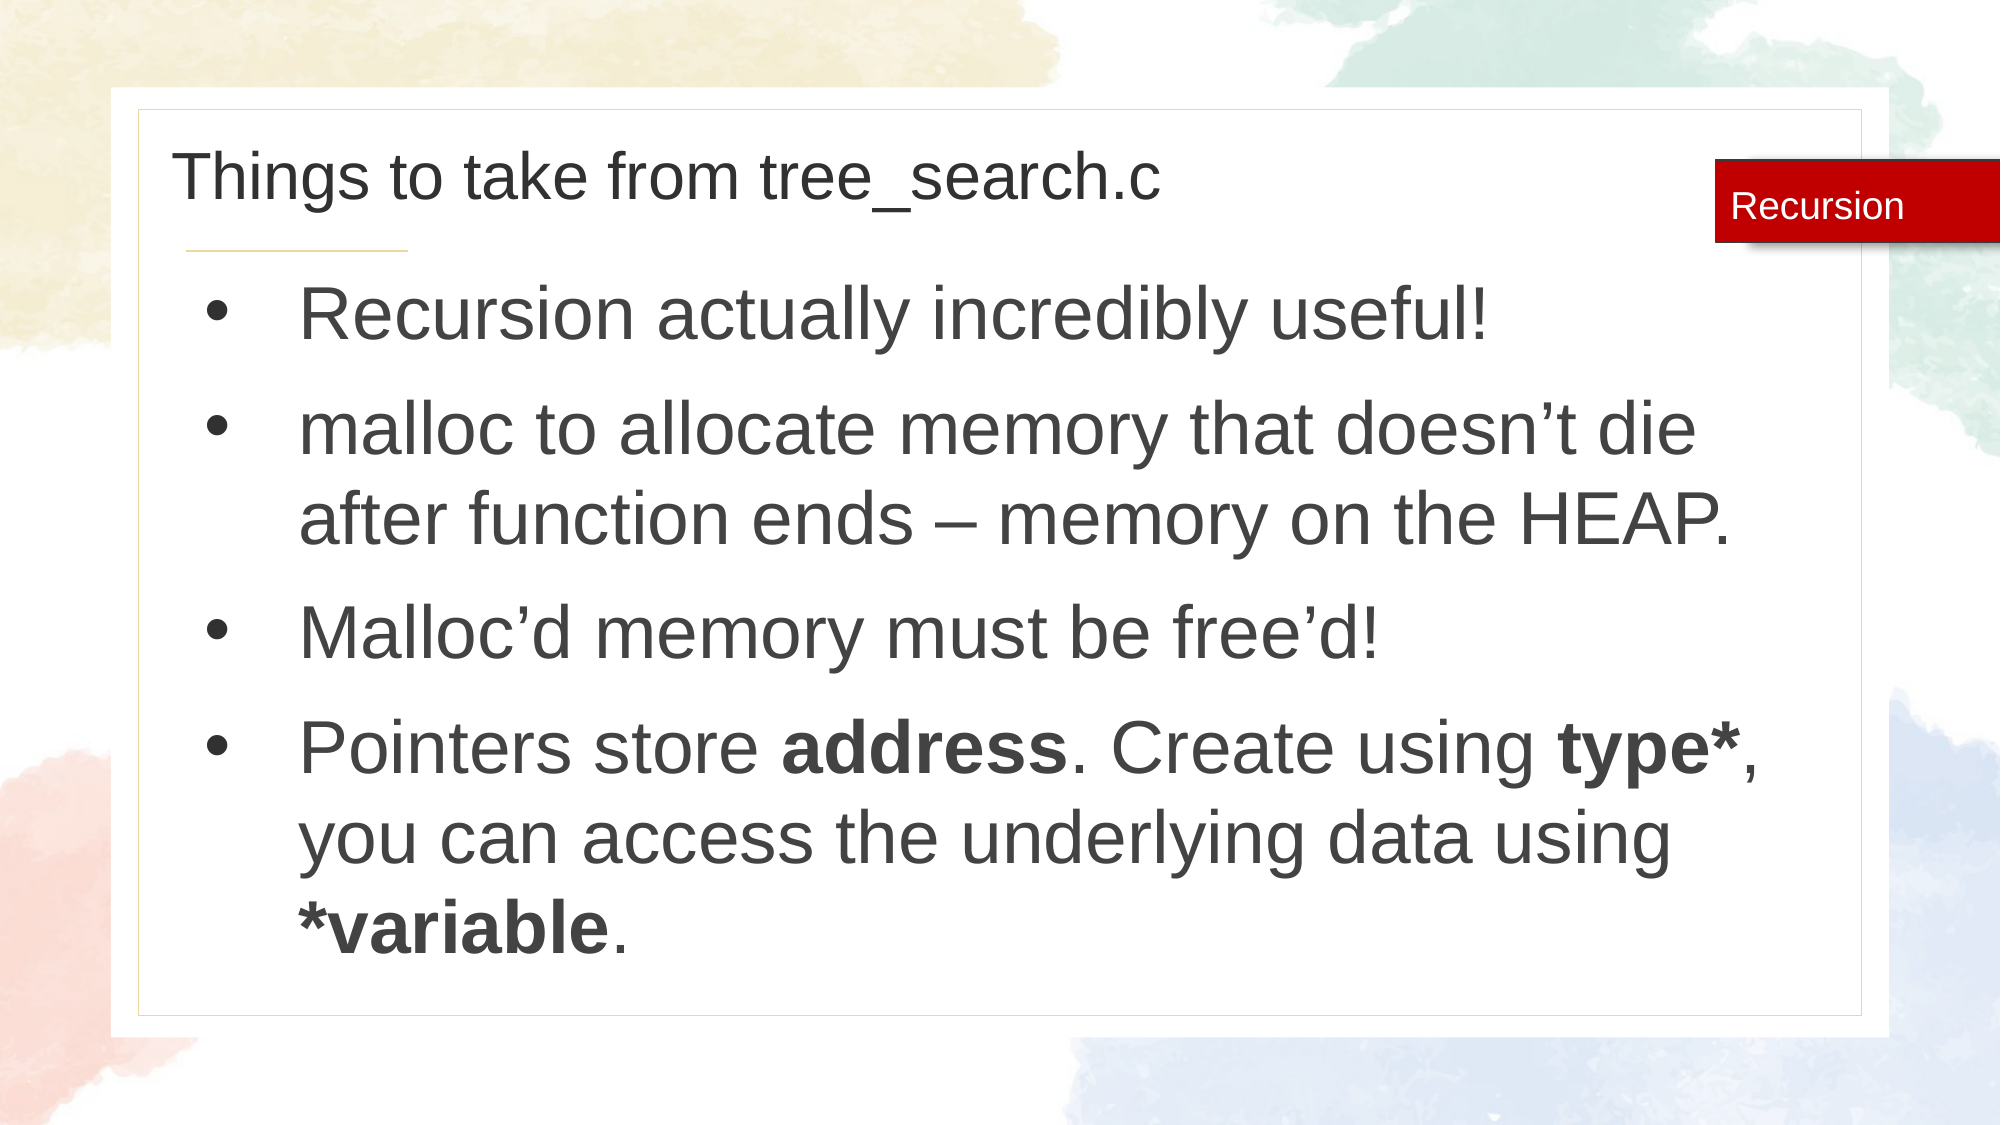

# Things to take from tree_search.c
Recursion
Recursion actually incredibly useful!
malloc to allocate memory that doesn’t die after function ends – memory on the HEAP.
Malloc’d memory must be free’d!
Pointers store address. Create using type*, you can access the underlying data using *variable.